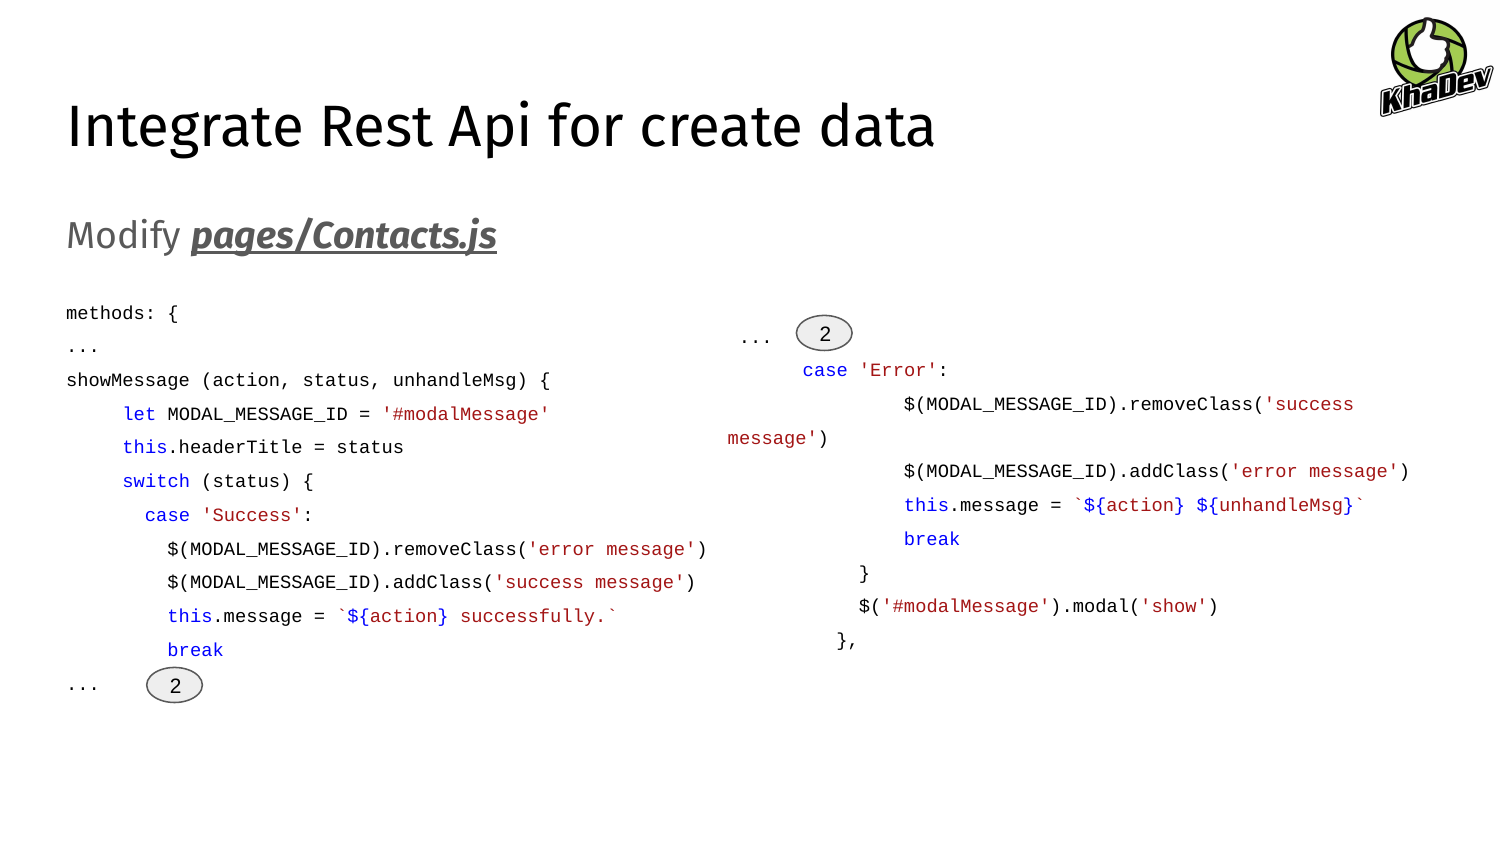

# Integrate Rest Api for create data
Modify pages/Contacts.js
methods: {
...
showMessage (action, status, unhandleMsg) {
     let MODAL_MESSAGE_ID = '#modalMessage'
     this.headerTitle = status
     switch (status) {
       case 'Success':
         $(MODAL_MESSAGE_ID).removeClass('error message')
         $(MODAL_MESSAGE_ID).addClass('success message')
         this.message = `${action} successfully.`
         break
...

 ...
case 'Error':
         $(MODAL_MESSAGE_ID).removeClass('success message')
         $(MODAL_MESSAGE_ID).addClass('error message')
         this.message = `${action} ${unhandleMsg}`
         break
     }
     $('#modalMessage').modal('show')
   },
2
2